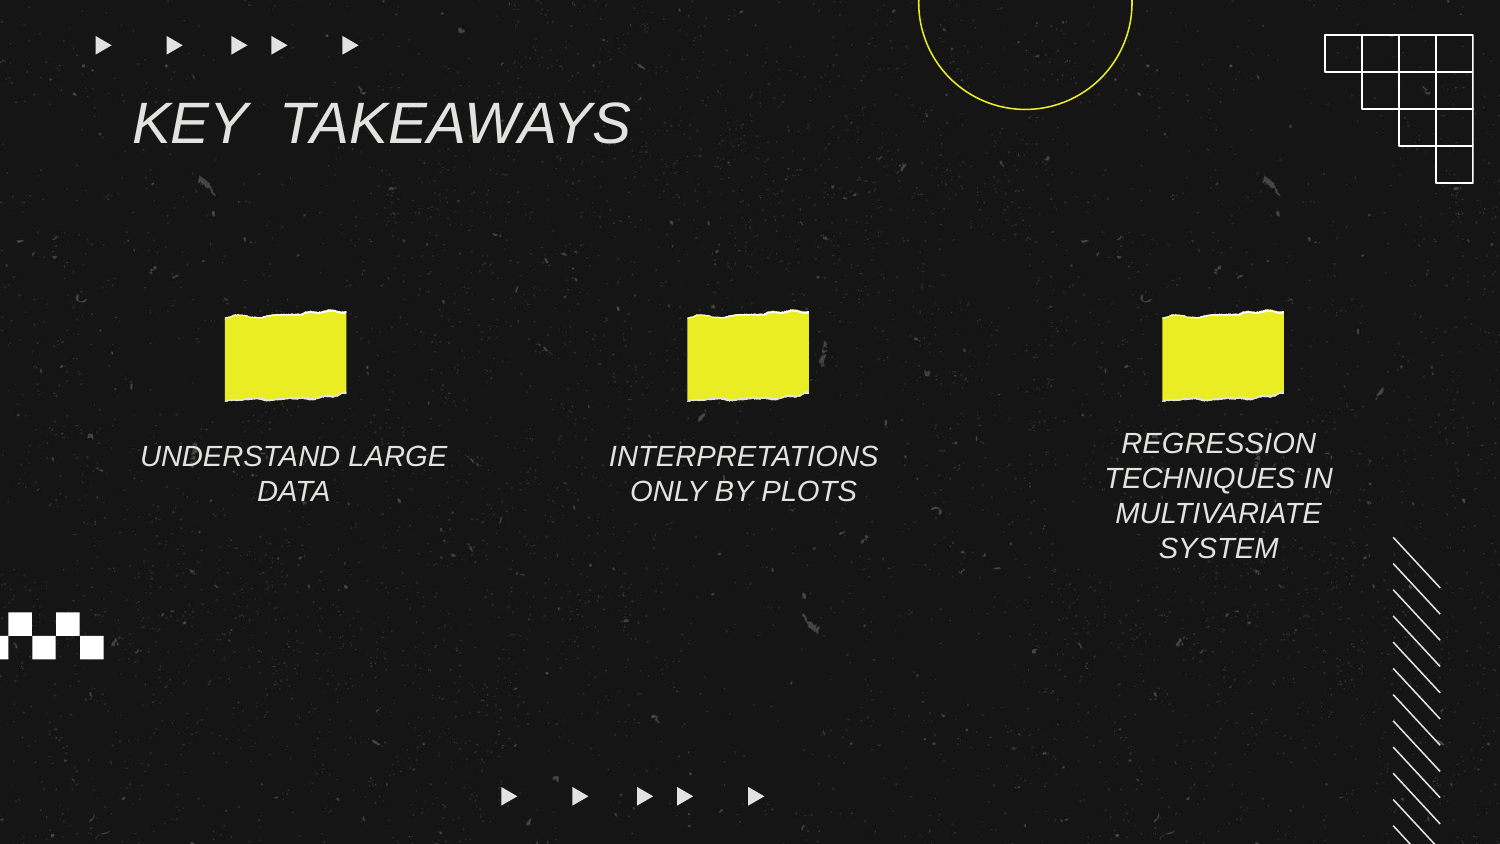

KEY  TAKEAWAYS

REGRESSION TECHNIQUES IN MULTIVARIATE SYSTEM
UNDERSTAND LARGE DATA
INTERPRETATIONS ONLY BY PLOTS